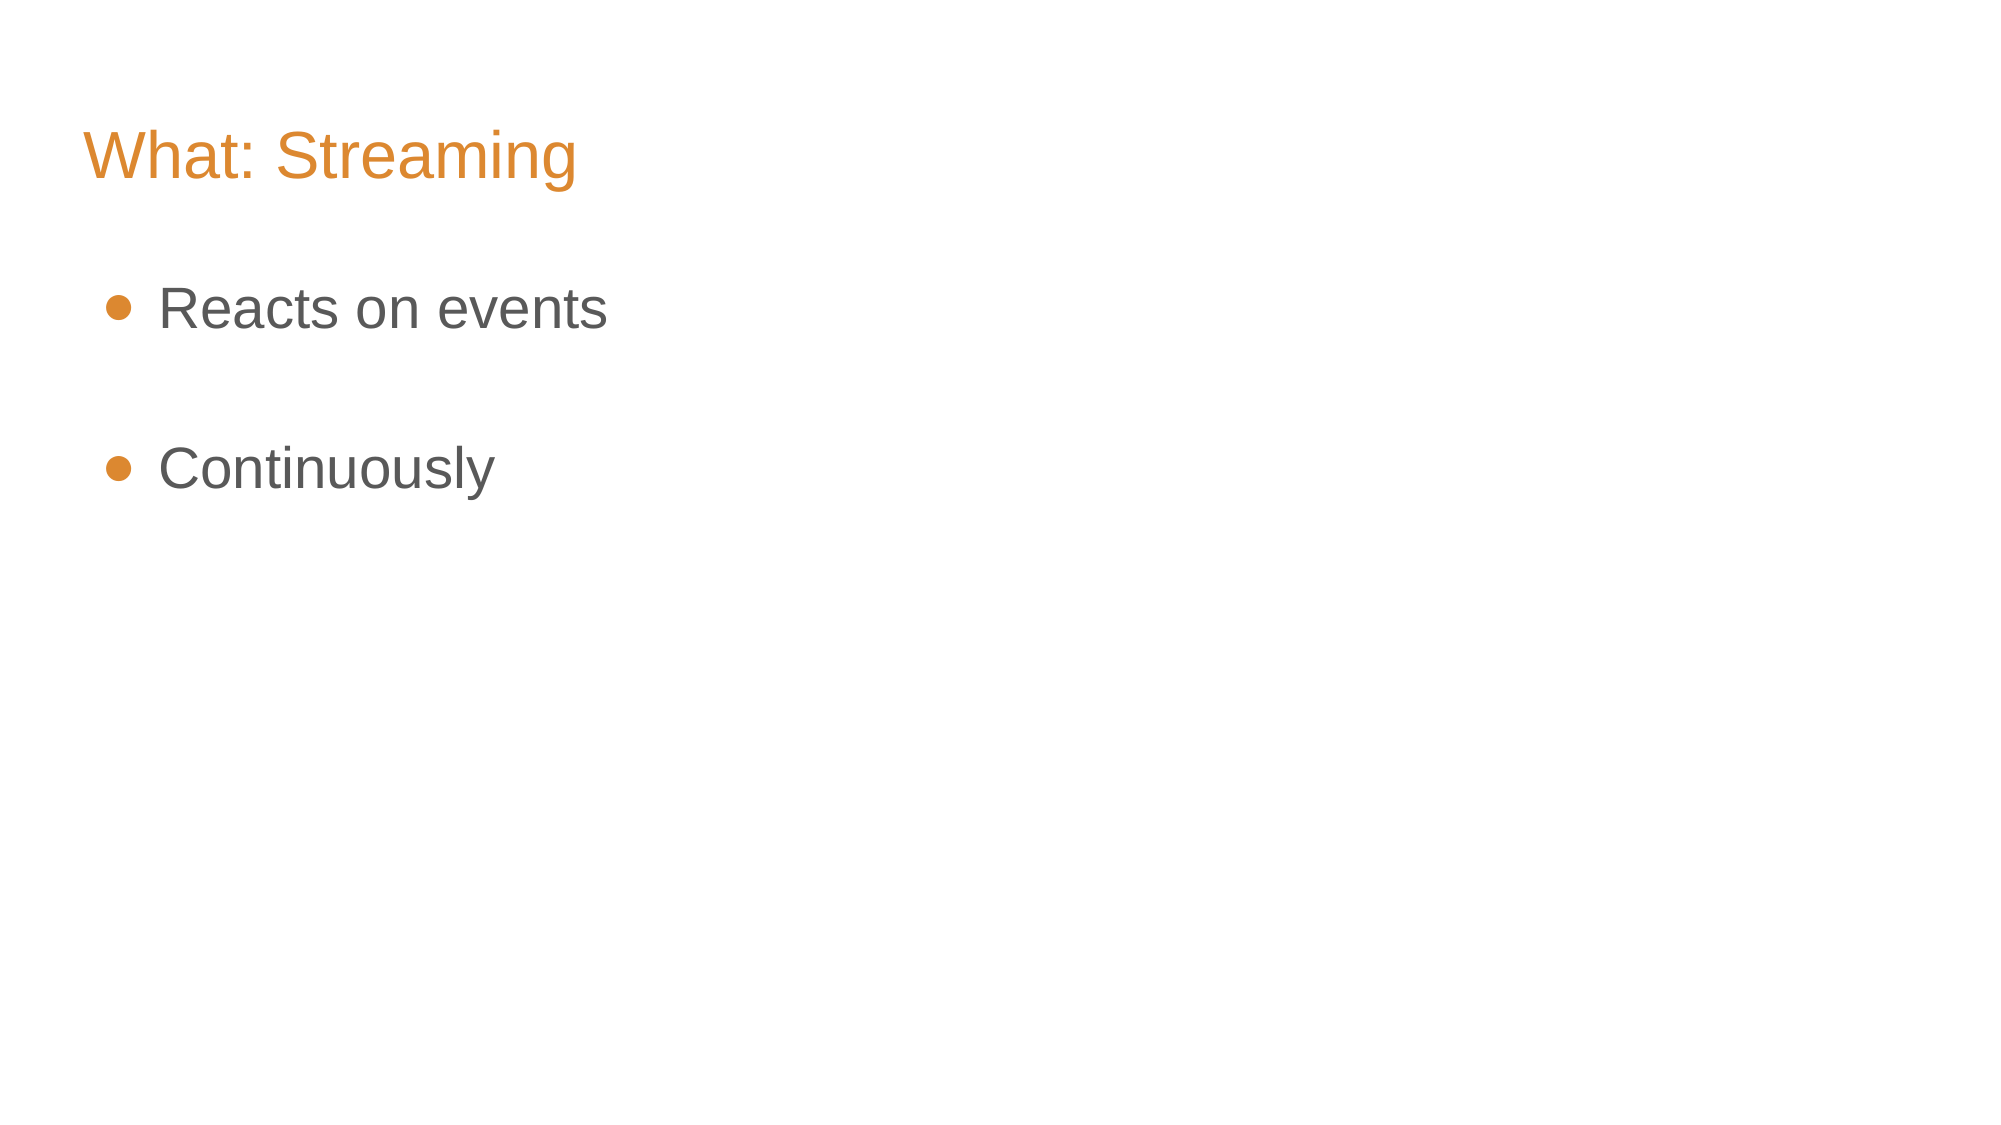

# What: Streaming
Reacts on events

Continuously